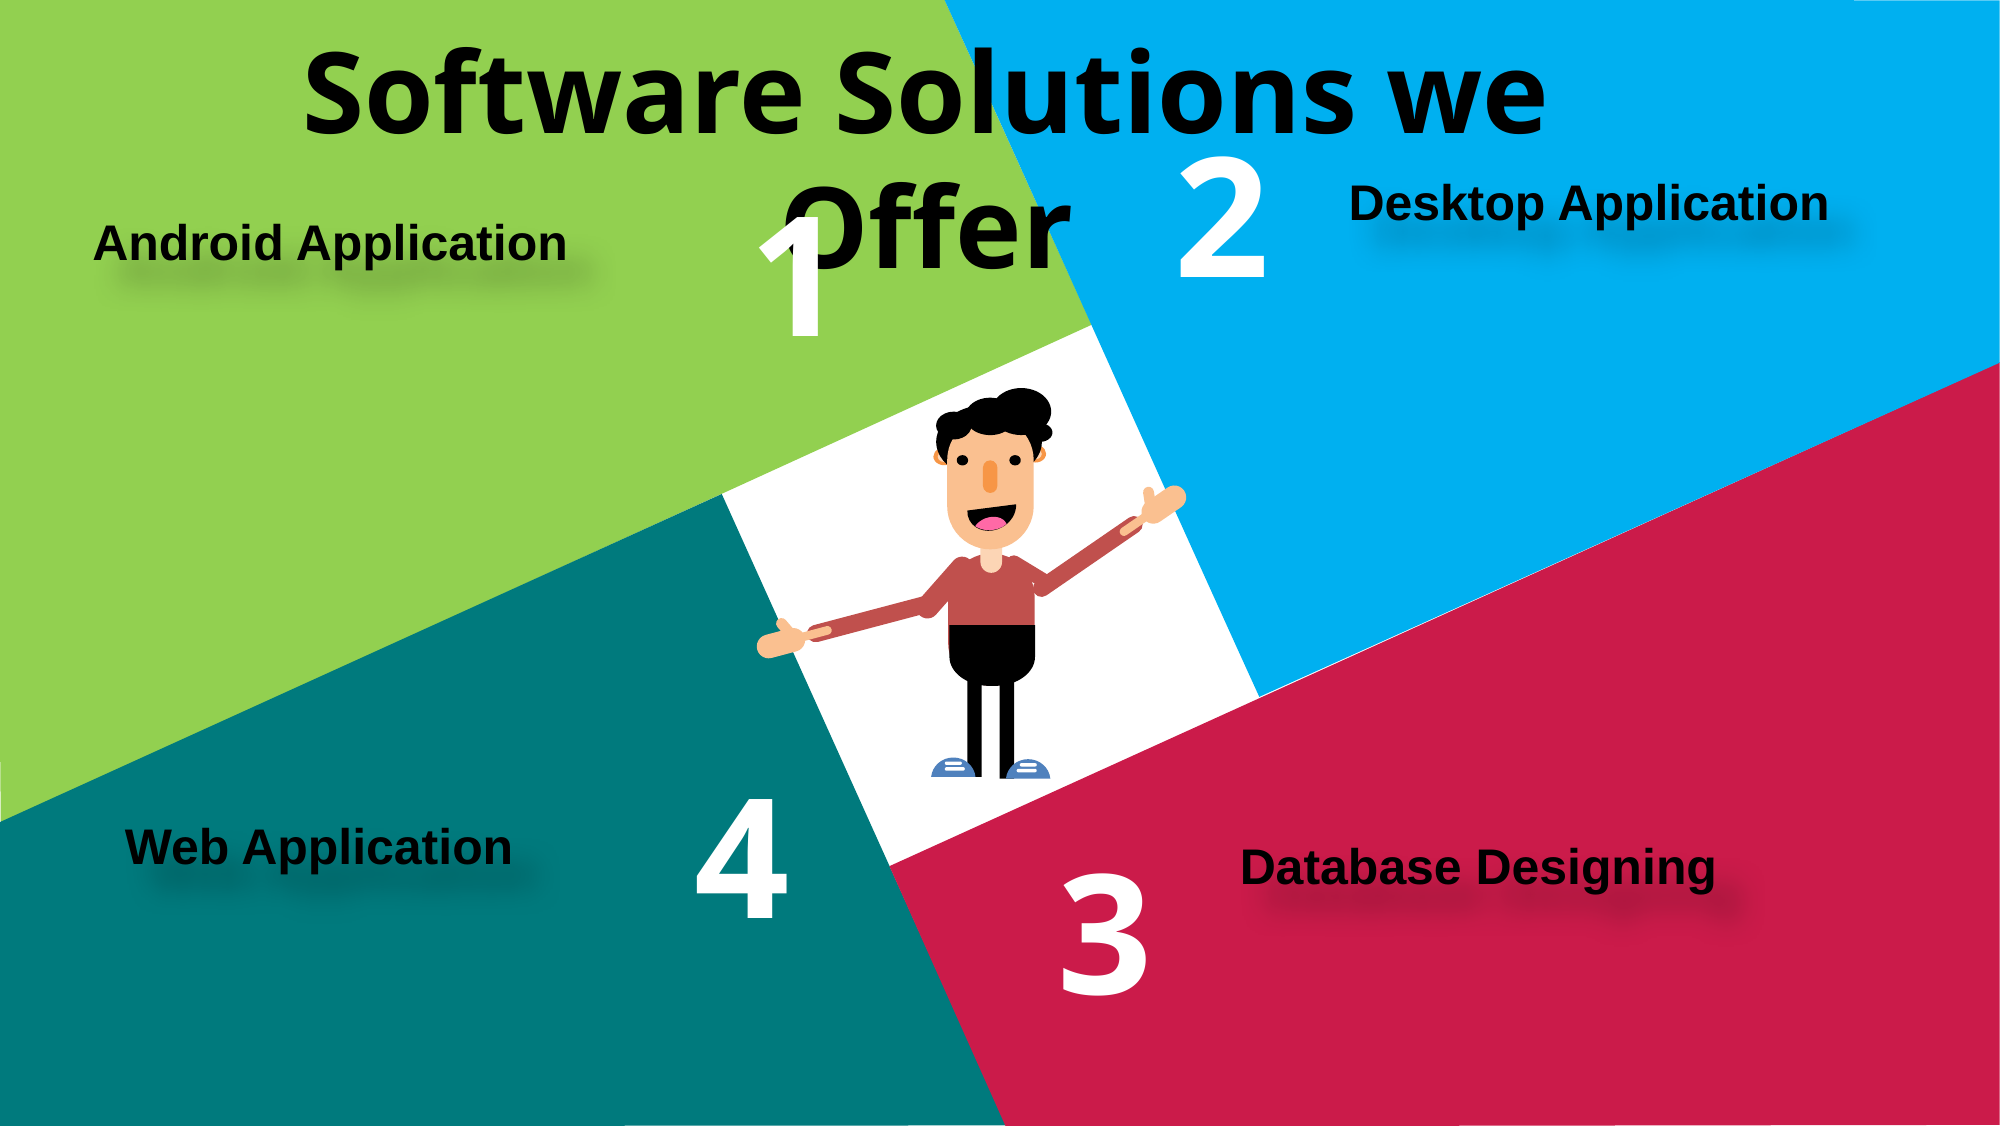

Software Solutions we Offer
2
1
Desktop Application

Android Application

4
Web Application

3
Database Designing